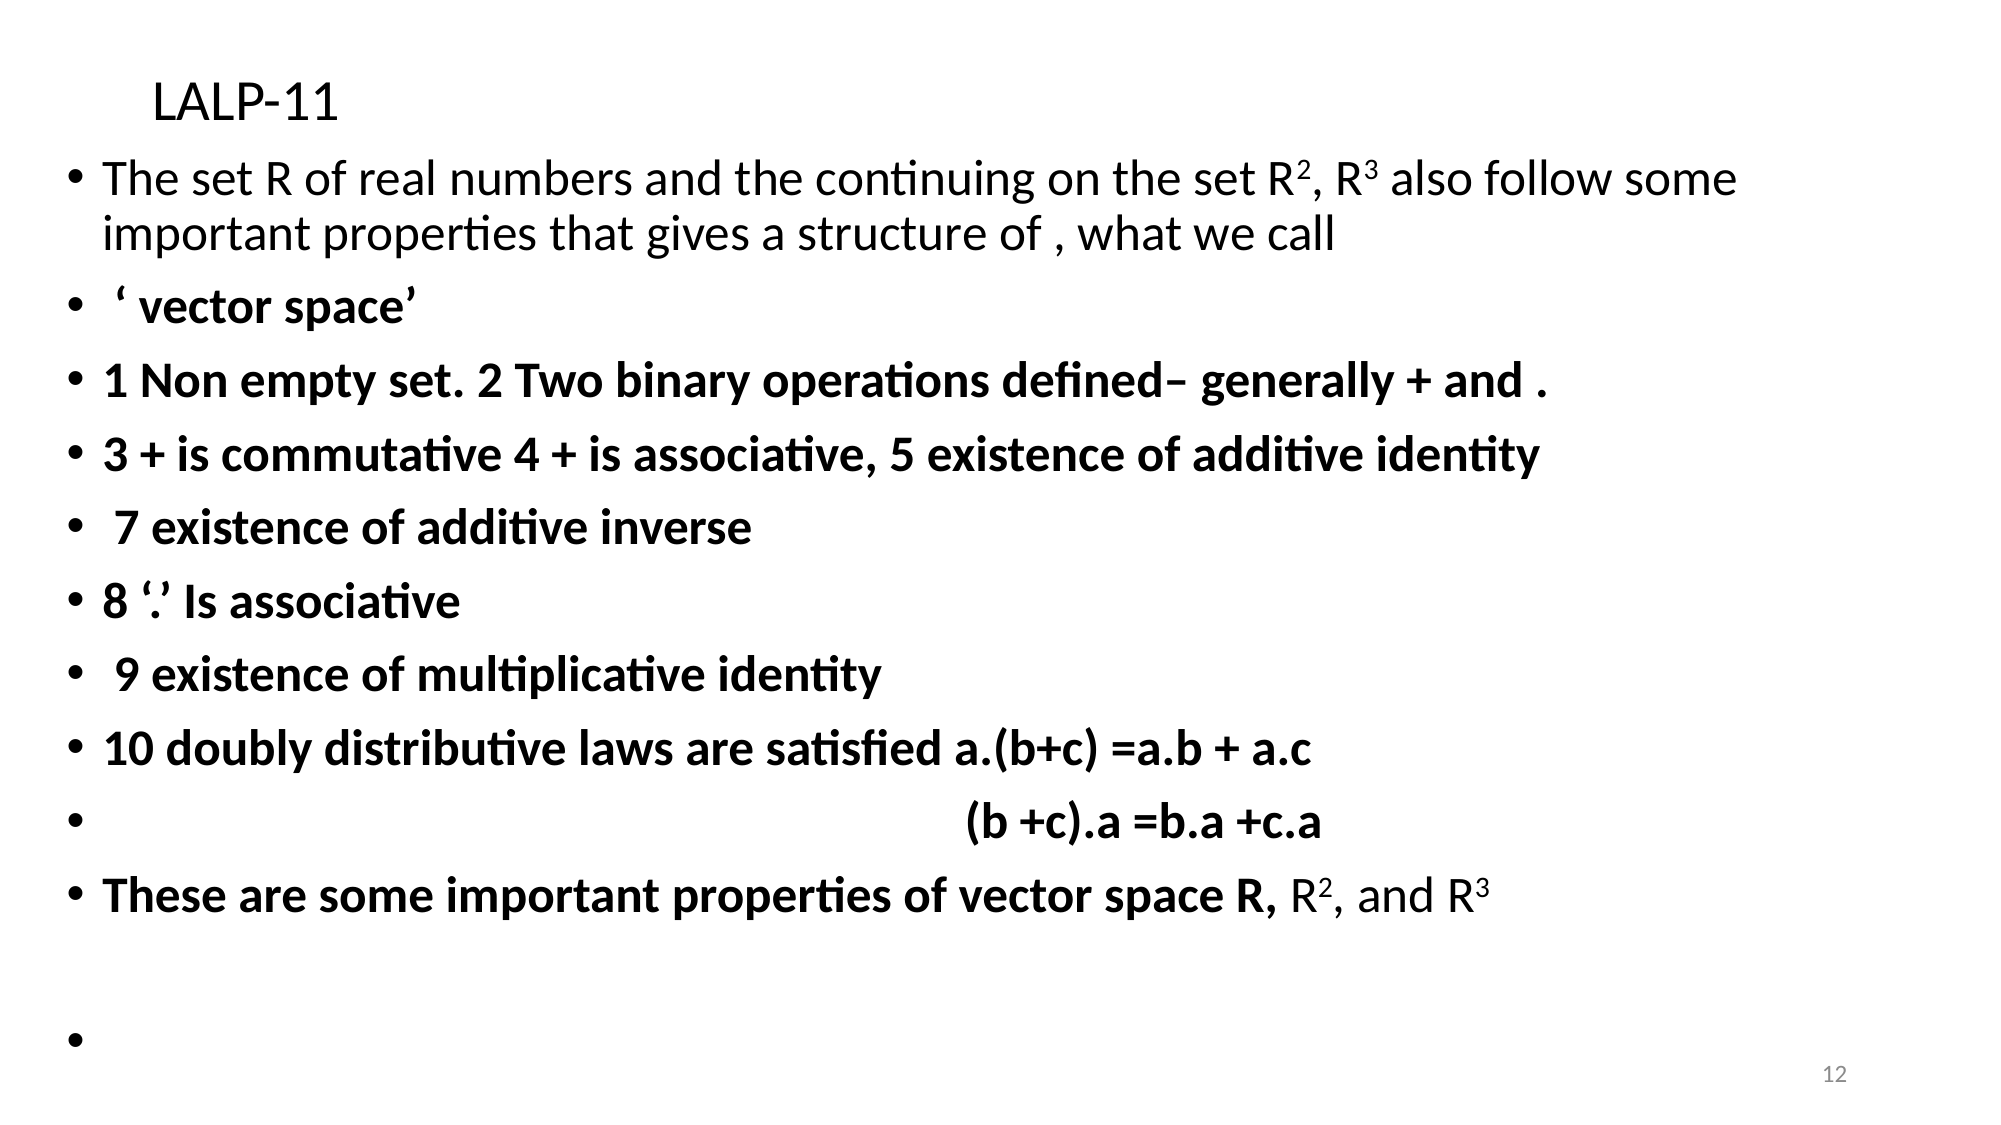

# LALP-11
The set R of real numbers and the continuing on the set R2, R3 also follow some important properties that gives a structure of , what we call
 ‘ vector space’
1 Non empty set. 2 Two binary operations defined– generally + and .
3 + is commutative 4 + is associative, 5 existence of additive identity
 7 existence of additive inverse
8 ‘.’ Is associative
 9 existence of multiplicative identity
10 doubly distributive laws are satisfied a.(b+c) =a.b + a.c
                                                                           (b +c).a =b.a +c.a
These are some important properties of vector space R, R2, and R3

12